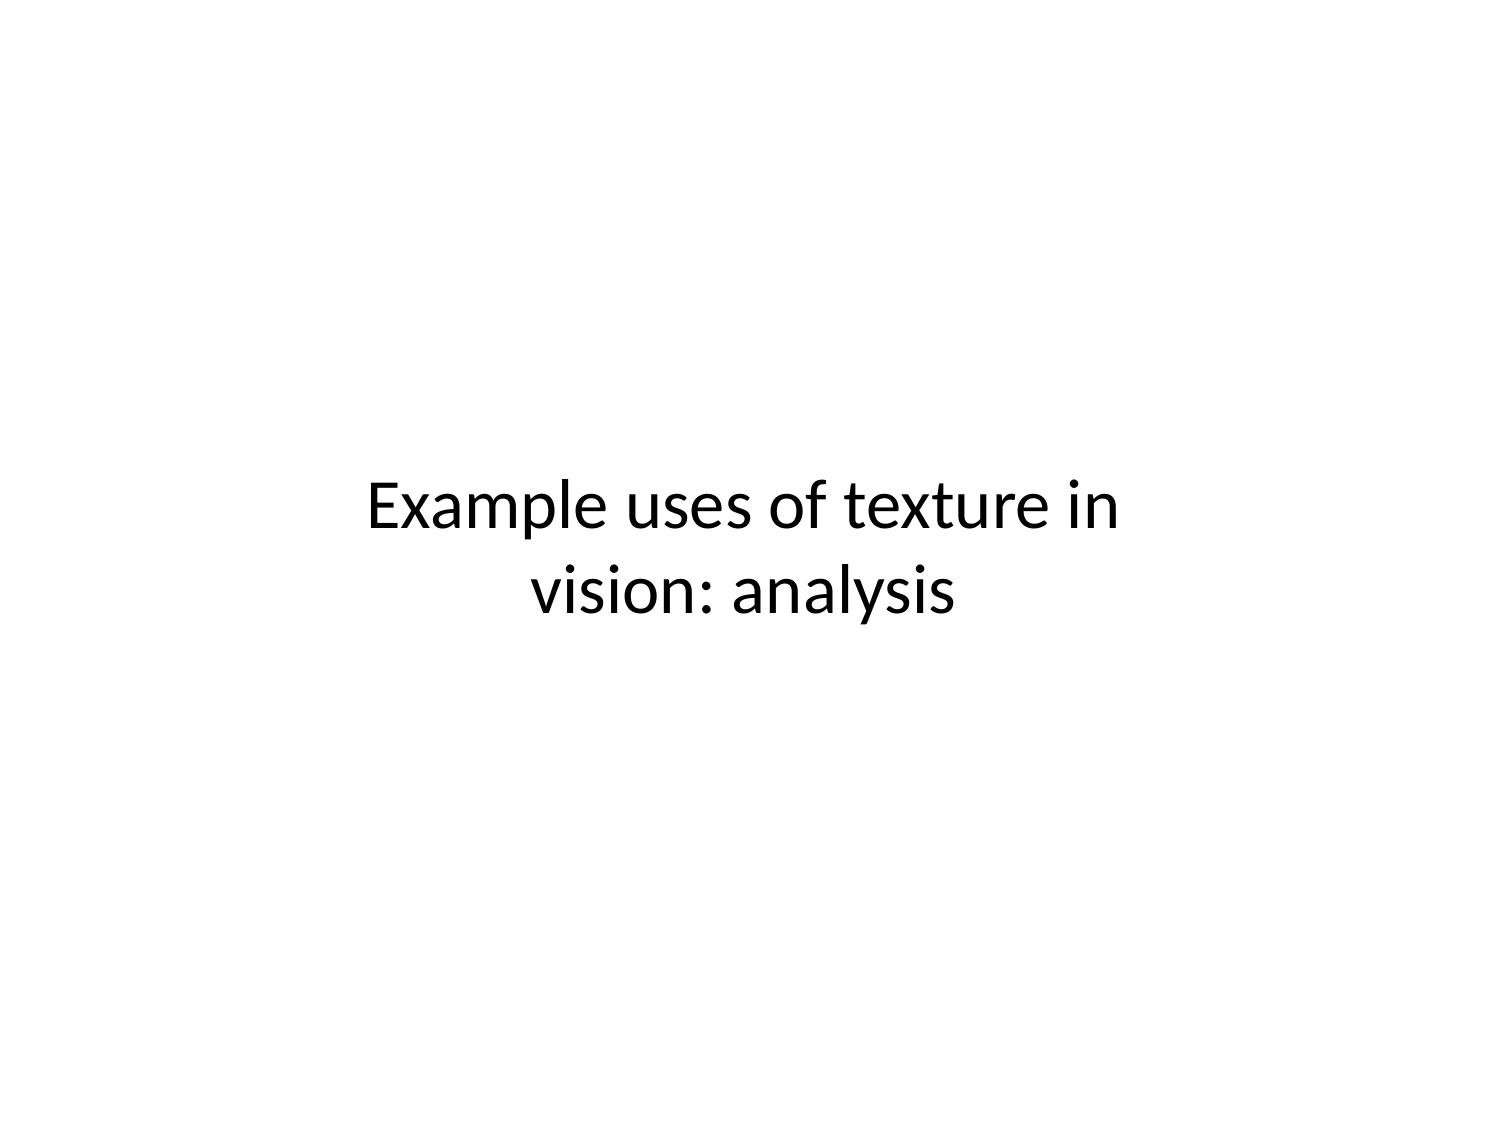

# Example uses of texture in vision: analysis